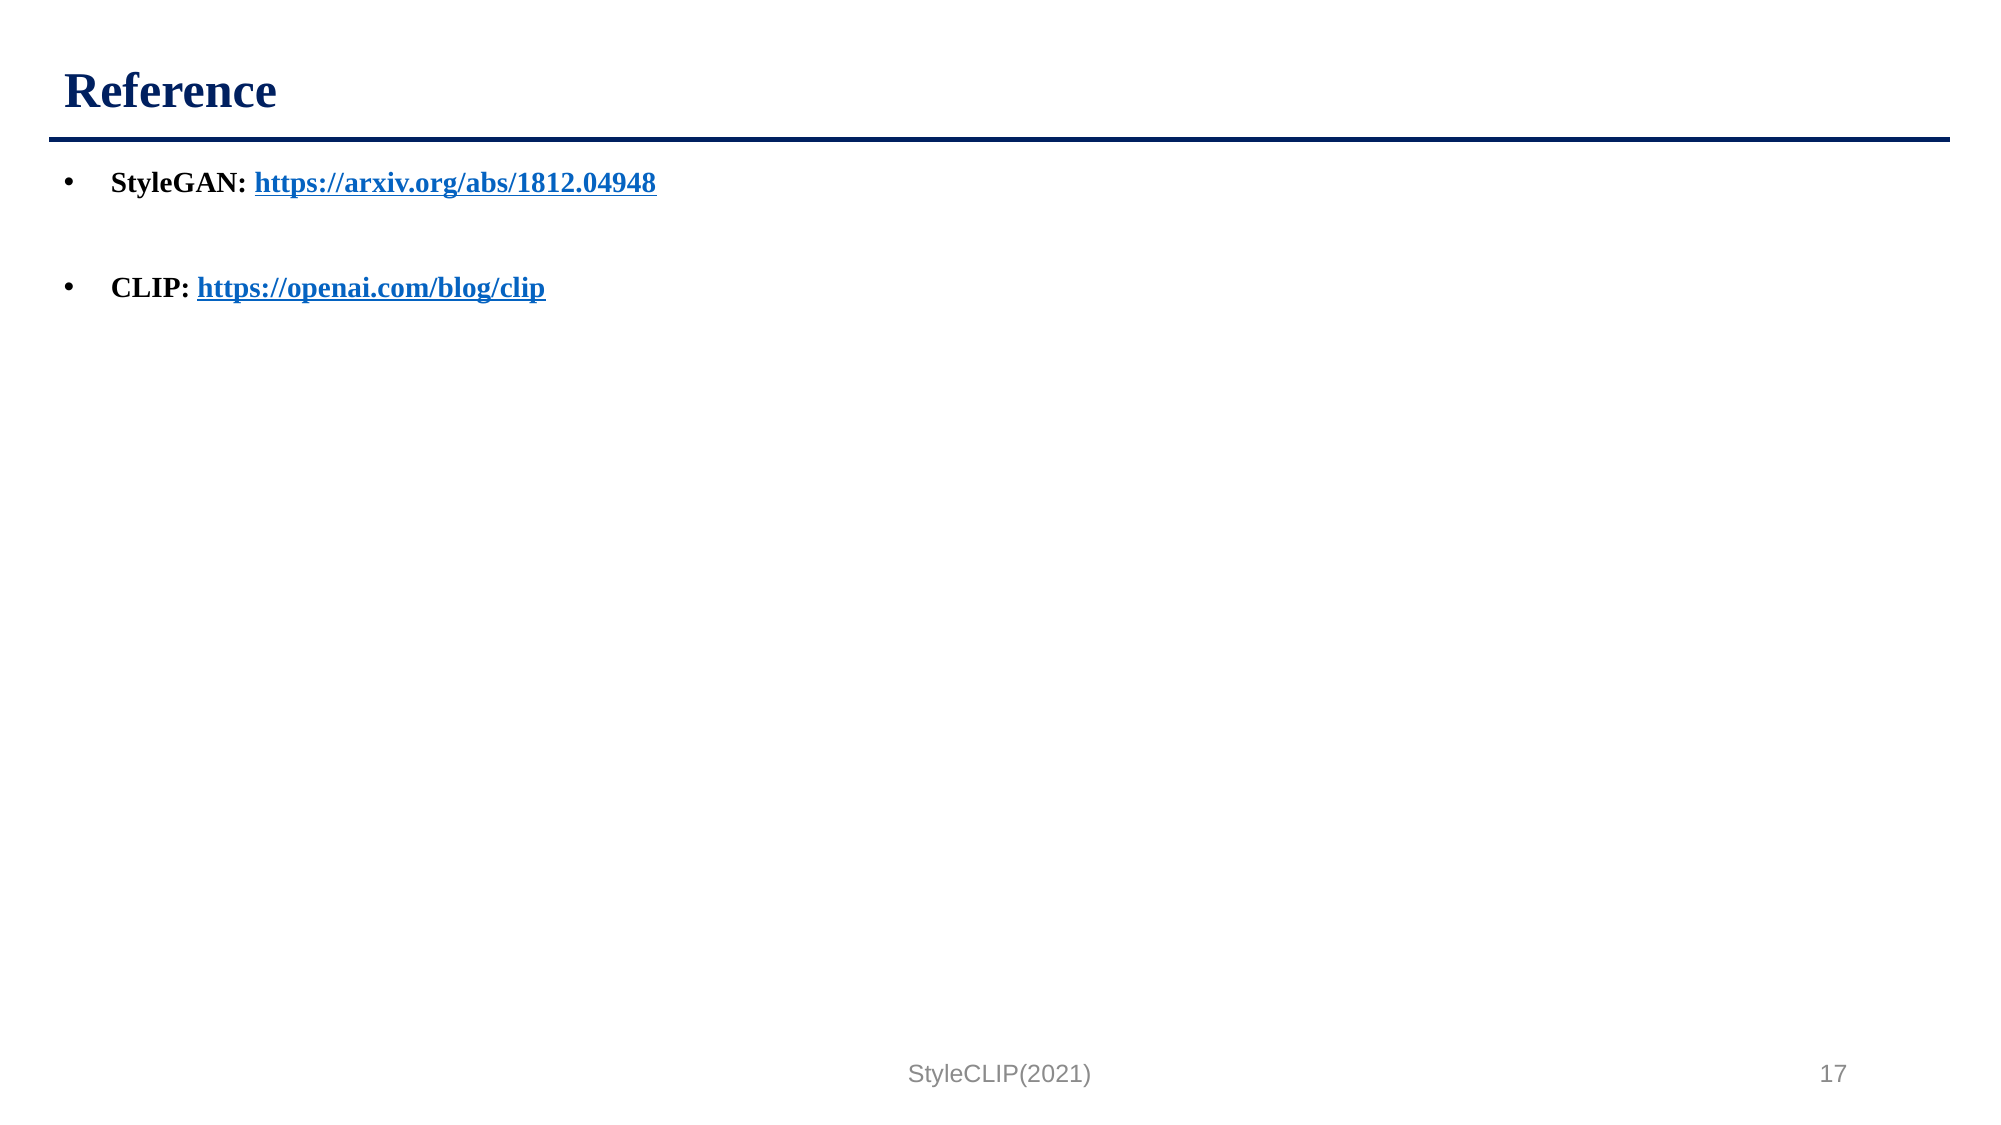

# Reference
StyleGAN: https://arxiv.org/abs/1812.04948

CLIP: https://openai.com/blog/clip

StyleCLIP(2021)
17